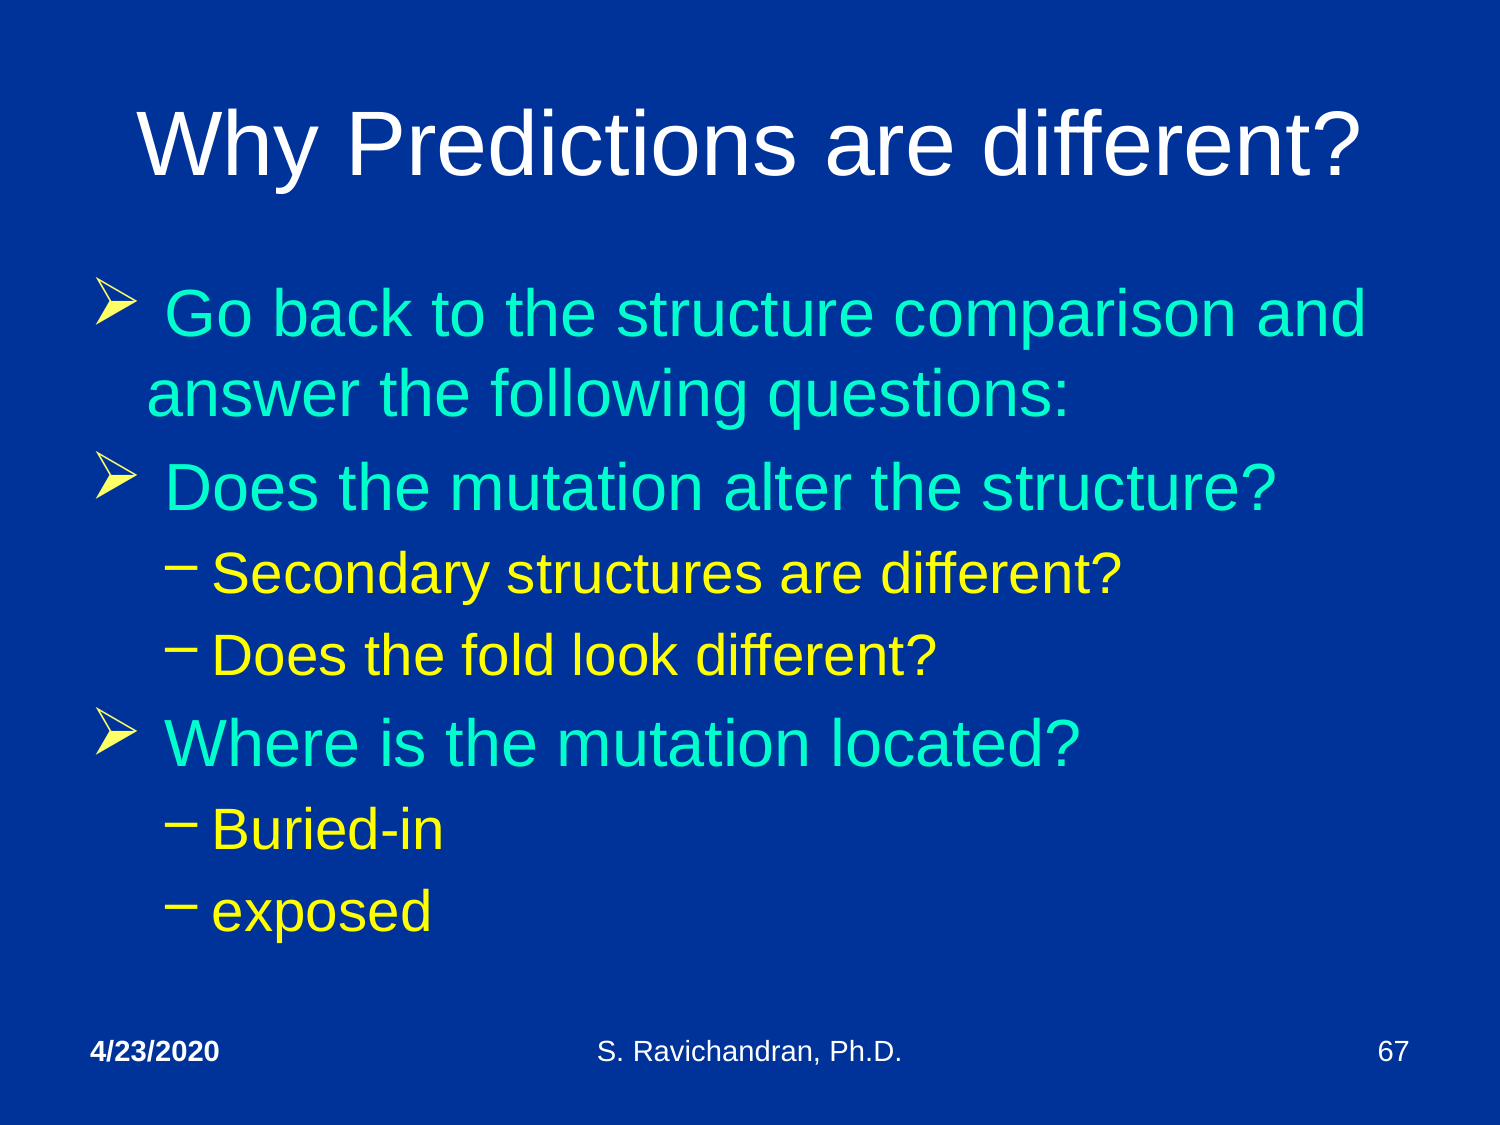

# Why Predictions are different?
 Go back to the structure comparison and answer the following questions:
 Does the mutation alter the structure?
Secondary structures are different?
Does the fold look different?
 Where is the mutation located?
Buried-in
exposed
4/23/2020
S. Ravichandran, Ph.D.
67